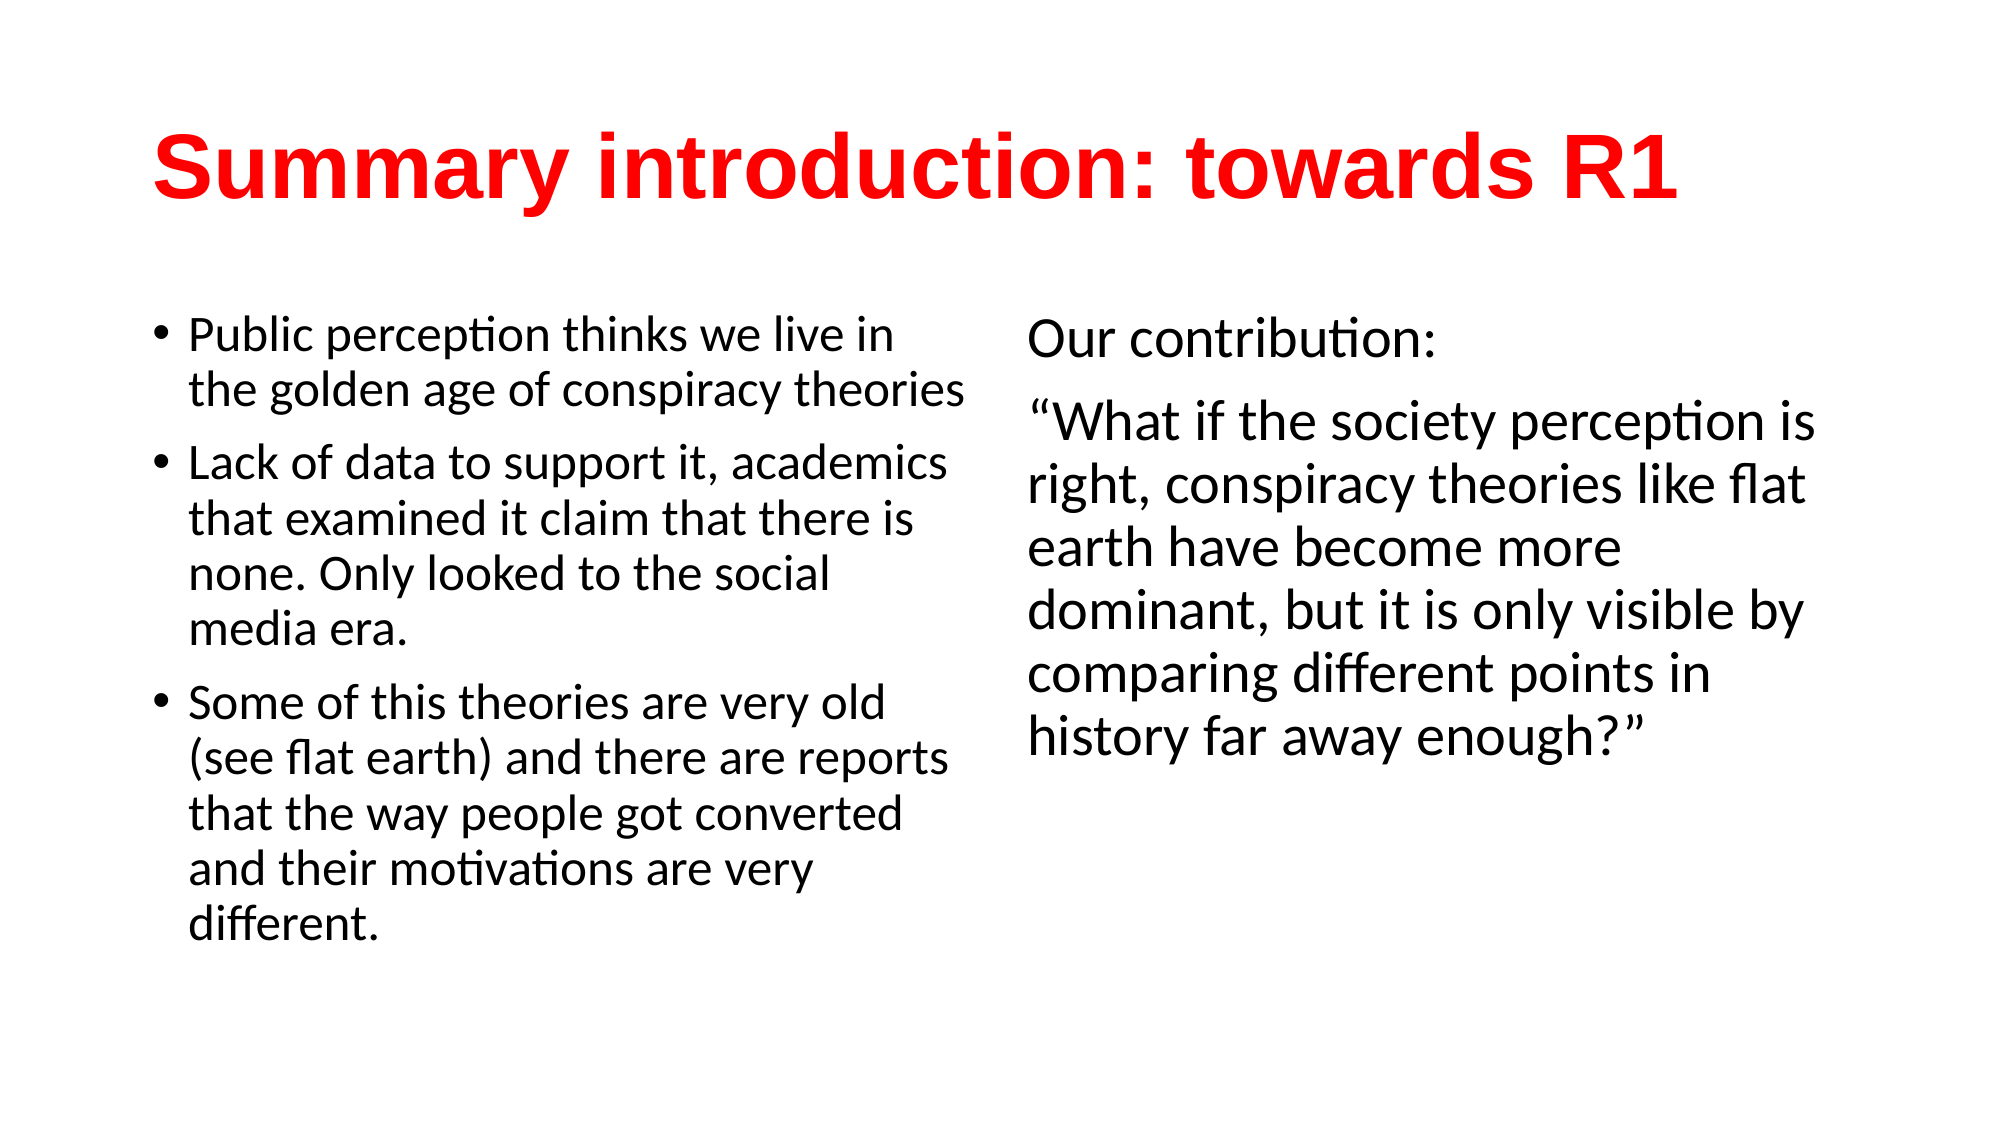

# Summary introduction: towards R1
Public perception thinks we live in the golden age of conspiracy theories
Lack of data to support it, academics that examined it claim that there is none. Only looked to the social media era.
Some of this theories are very old (see flat earth) and there are reports that the way people got converted and their motivations are very different.
Our contribution:
“What if the society perception is right, conspiracy theories like flat earth have become more dominant, but it is only visible by comparing different points in history far away enough?”